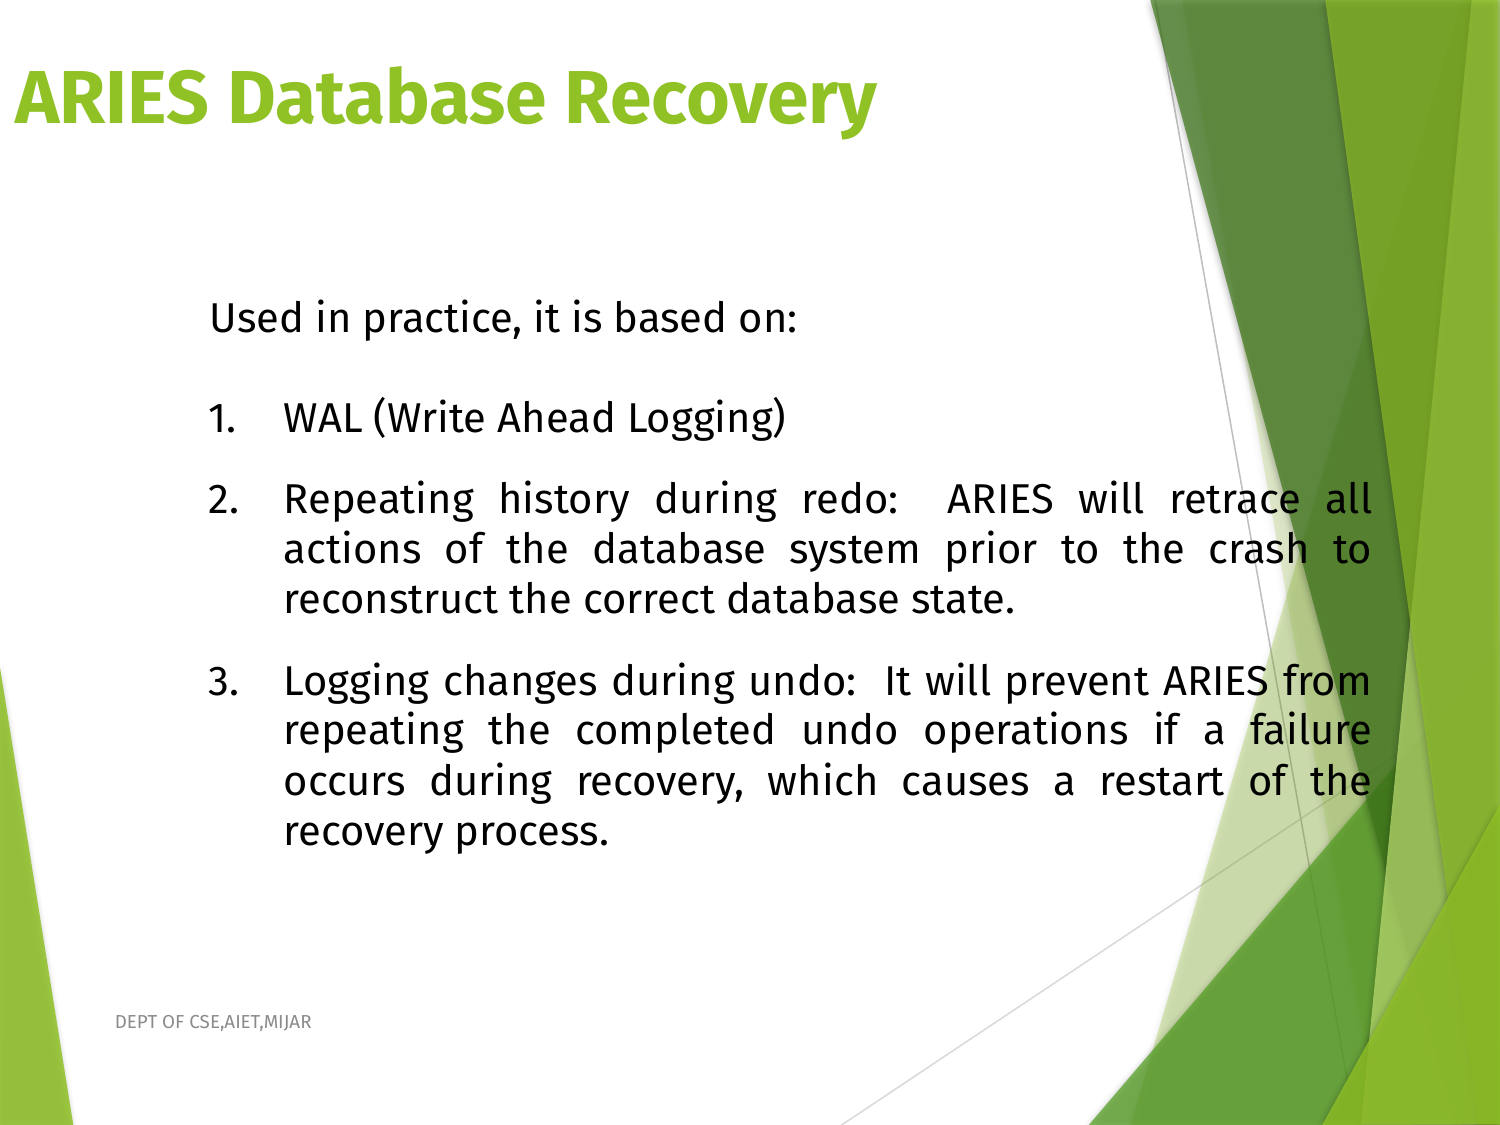

# ARIES Database Recovery

Used in practice, it is based on:

WAL (Write Ahead Logging)
Repeating history during redo:  ARIES will retrace all actions of the database system prior to the crash to reconstruct the correct database state.
Logging changes during undo:  It will prevent ARIES from repeating the completed undo operations if a failure occurs during recovery, which causes a restart of the recovery process.
DEPT OF CSE,AIET,MIJAR